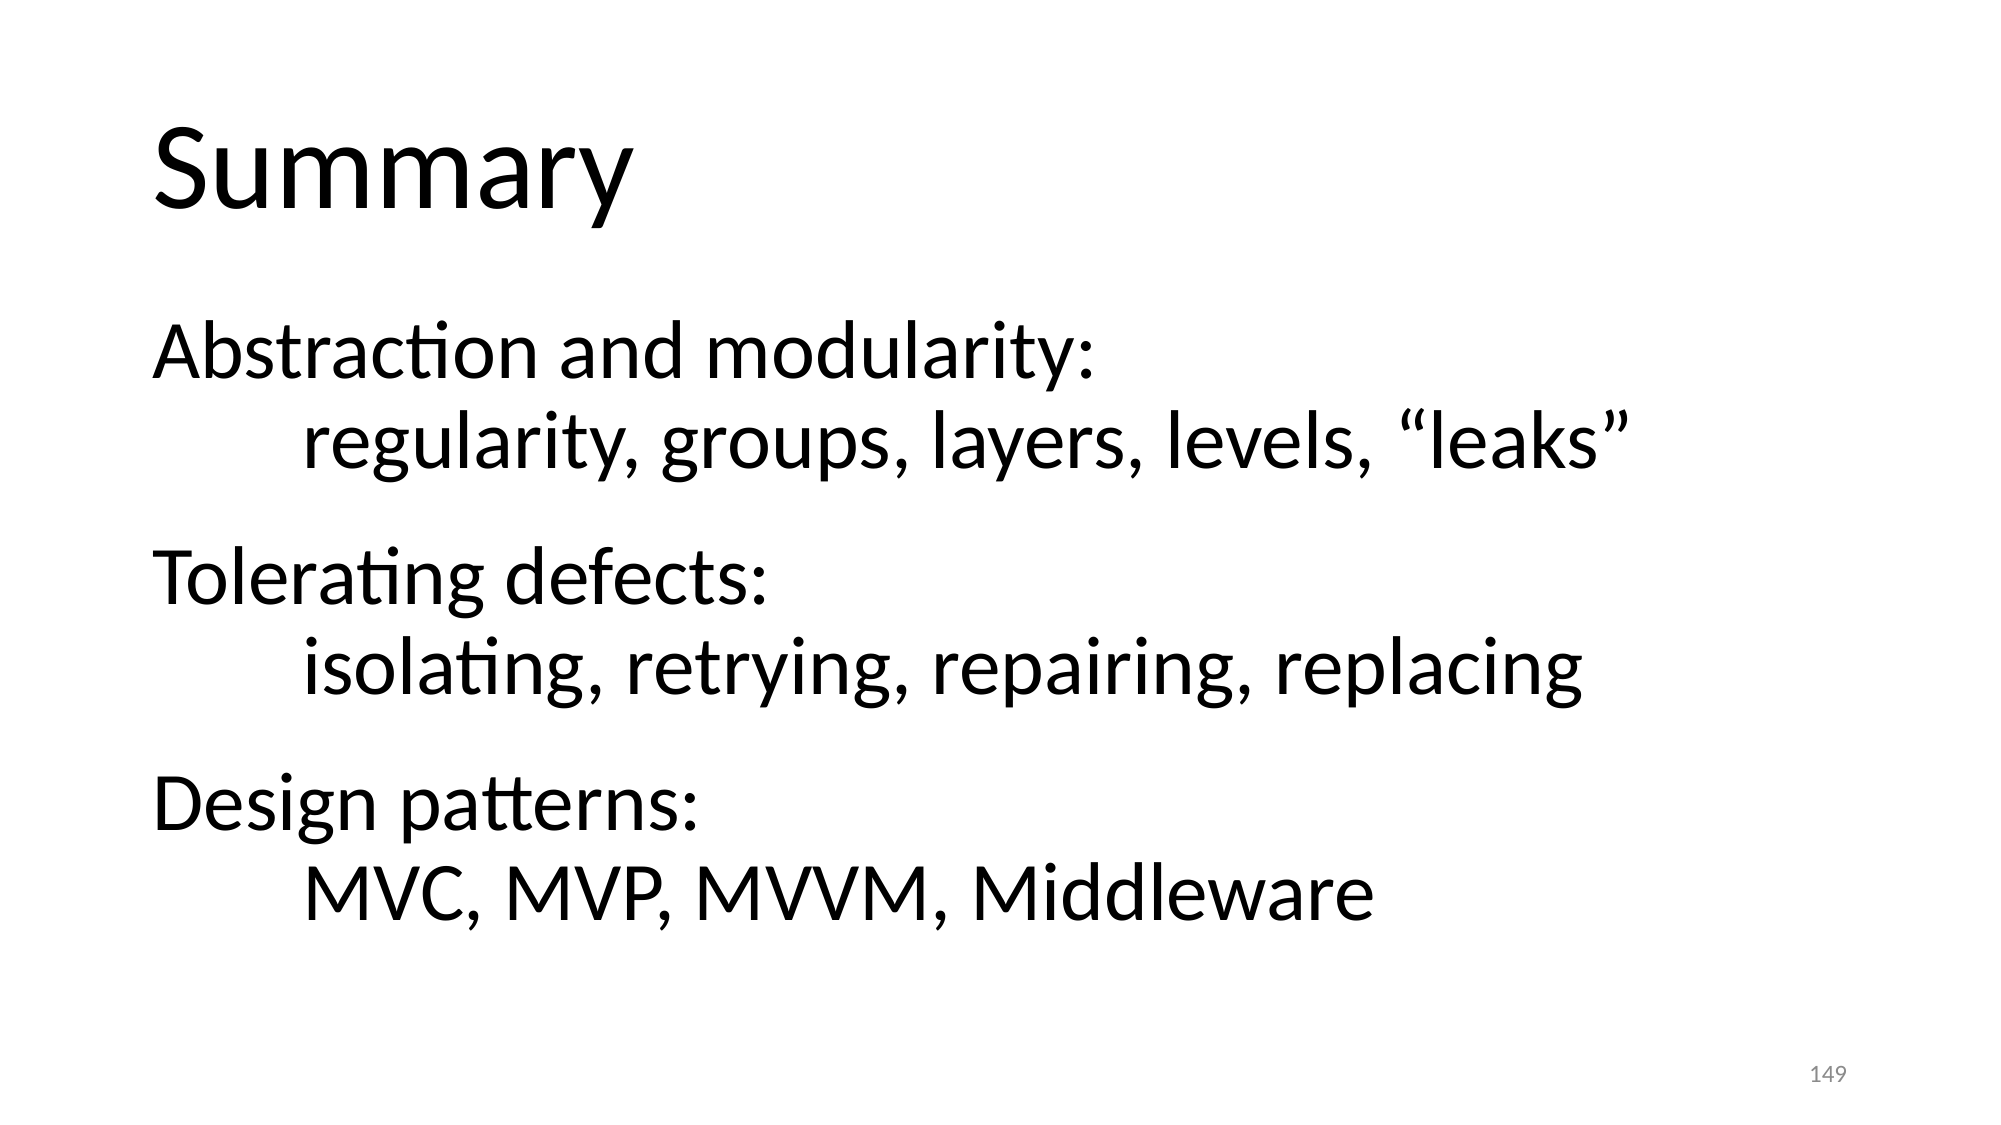

# Summary
Abstraction and modularity:
	regularity, groups, layers, levels, “leaks”
Tolerating defects:
	isolating, retrying, repairing, replacing
Design patterns:
	MVC, MVP, MVVM, Middleware
149